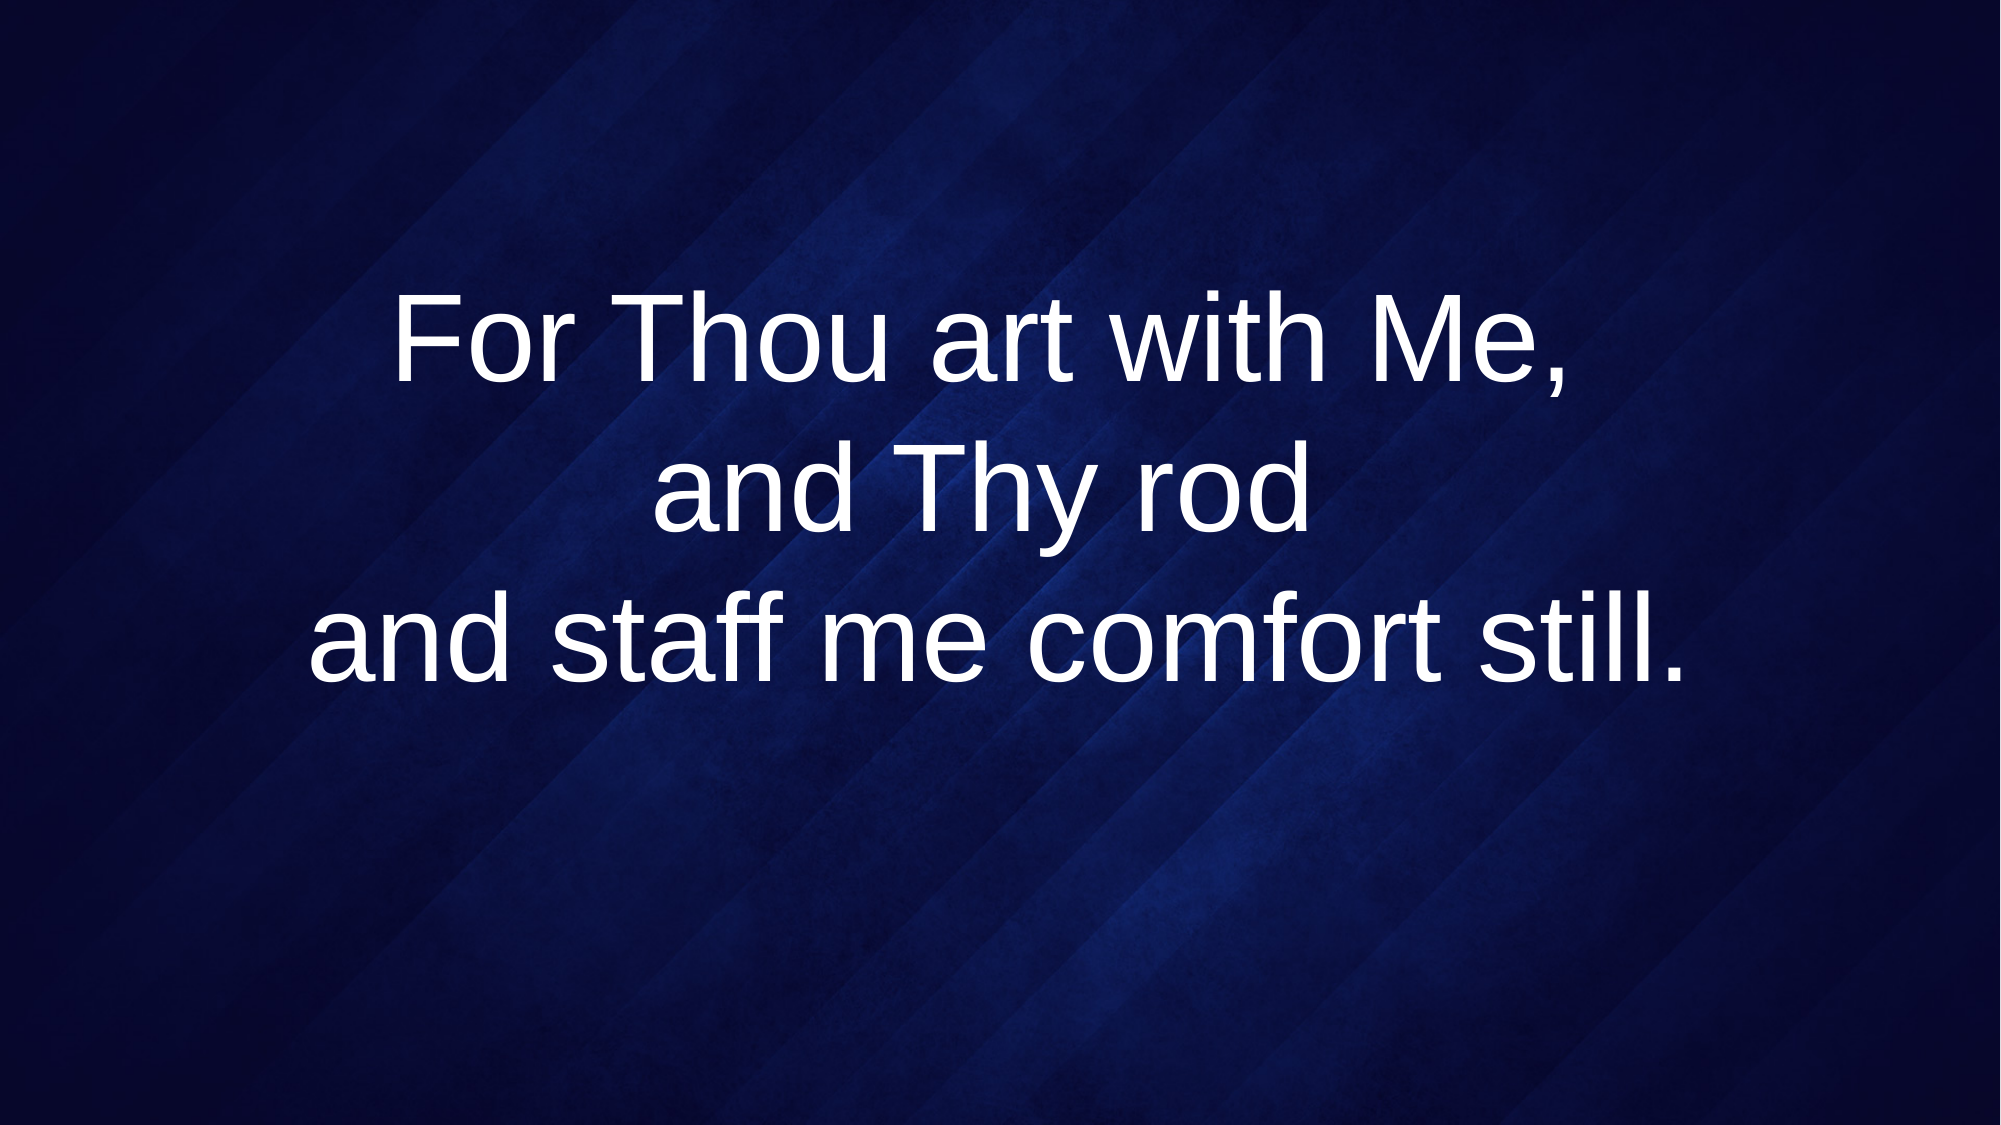

# For Thou art with Me, and Thy rod and staff me comfort still.